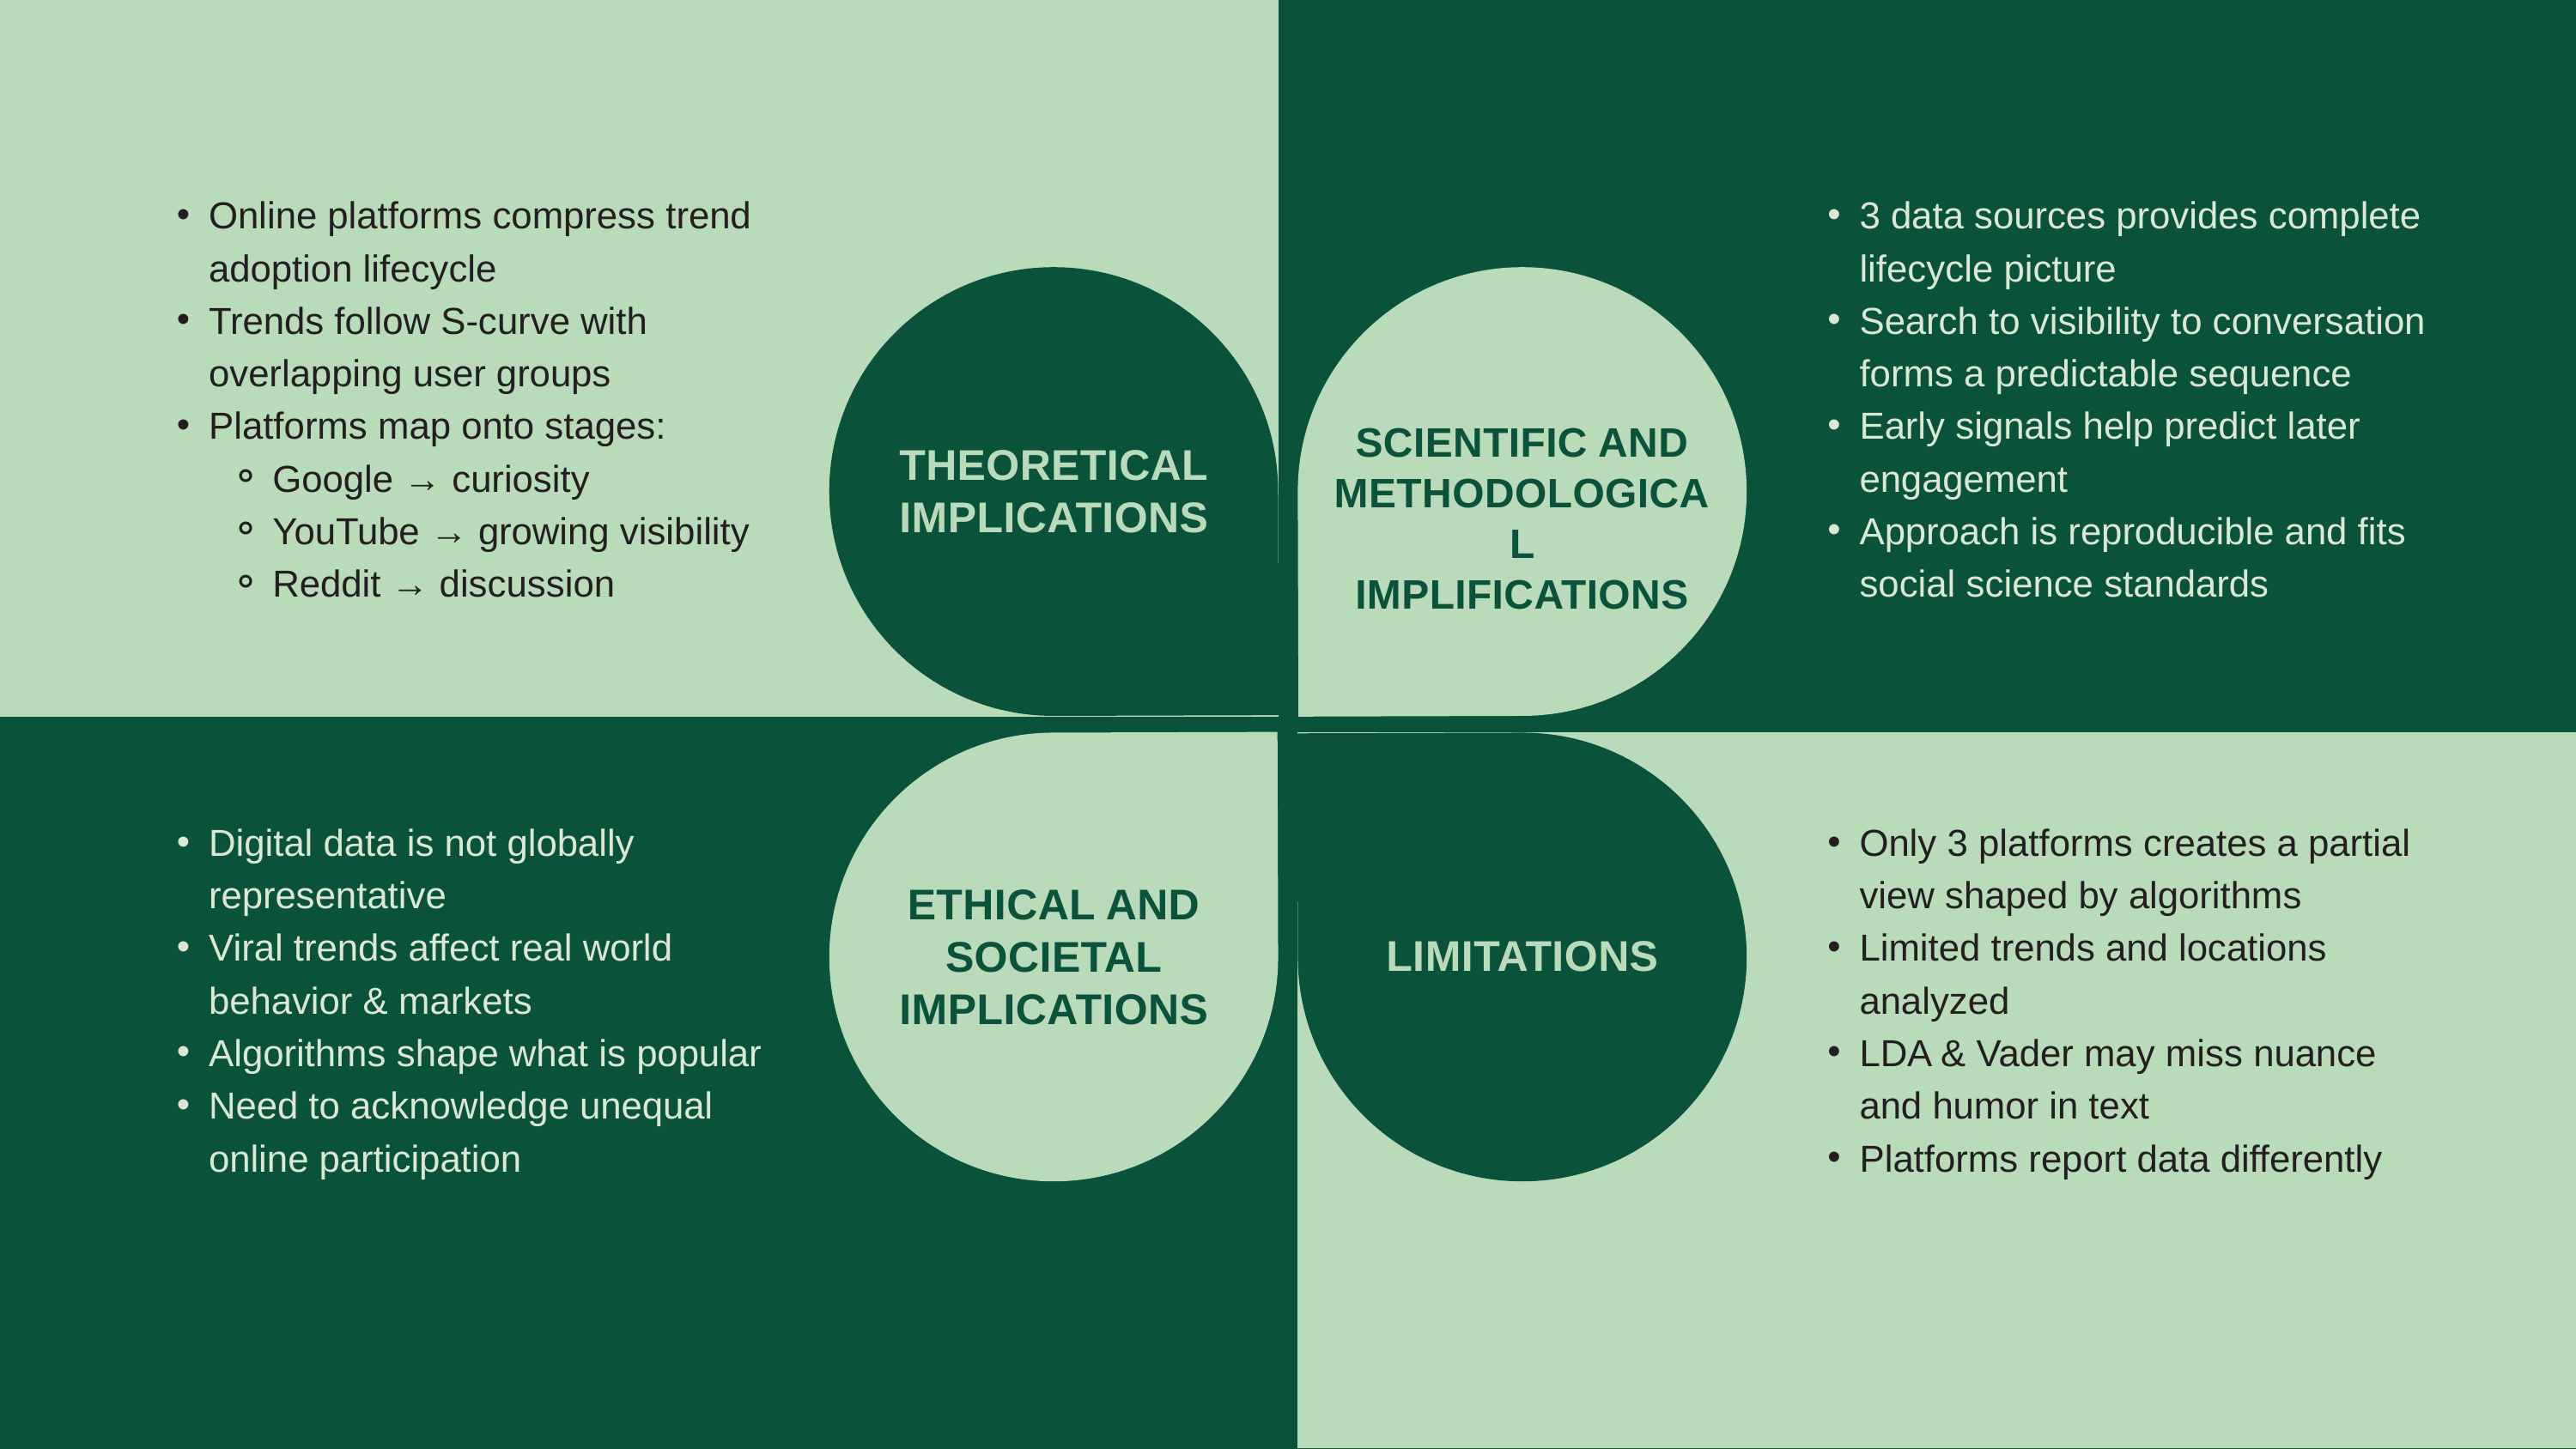

Online platforms compress trend adoption lifecycle
Trends follow S-curve with overlapping user groups
Platforms map onto stages:
Google → curiosity
YouTube → growing visibility
Reddit → discussion
3 data sources provides complete lifecycle picture
Search to visibility to conversation forms a predictable sequence
Early signals help predict later engagement
Approach is reproducible and fits social science standards

SCIENTIFIC AND
METHODOLOGICAL
IMPLIFICATIONS
THEORETICAL
IMPLICATIONS

Digital data is not globally representative
Viral trends affect real world behavior & markets
Algorithms shape what is popular
Need to acknowledge unequal online participation
Only 3 platforms creates a partial view shaped by algorithms
Limited trends and locations analyzed
LDA & Vader may miss nuance and humor in text
Platforms report data differently
ETHICAL AND SOCIETAL
IMPLICATIONS
LIMITATIONS